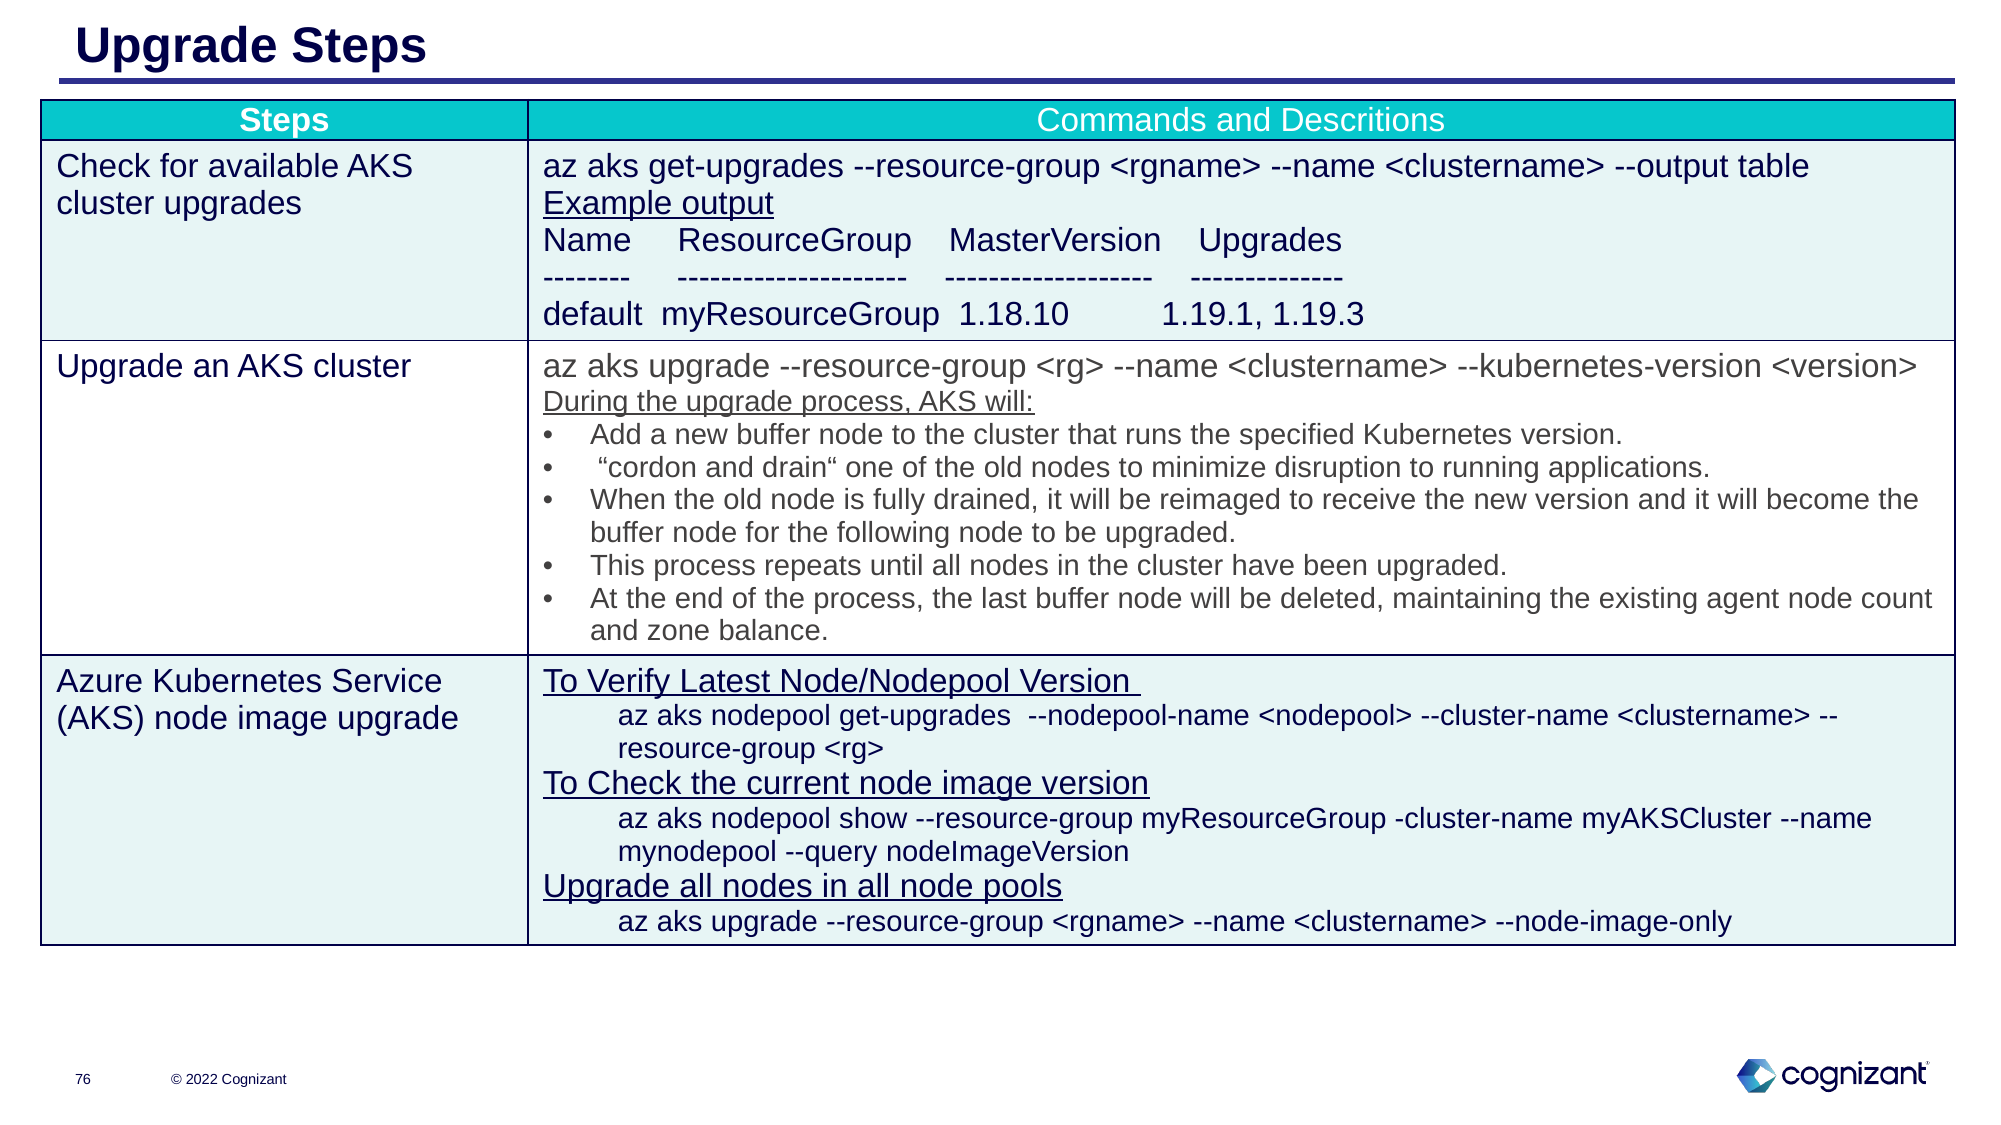

# Upgrade Steps
| Steps | Commands and Descritions |
| --- | --- |
| Check for available AKS cluster upgrades | az aks get-upgrades --resource-group <rgname> --name <clustername> --output table Example output Name ResourceGroup MasterVersion Upgrades -------- --------------------- ------------------- -------------- default myResourceGroup 1.18.10 1.19.1, 1.19.3 |
| Upgrade an AKS cluster | az aks upgrade --resource-group <rg> --name <clustername> --kubernetes-version <version> During the upgrade process, AKS will: Add a new buffer node to the cluster that runs the specified Kubernetes version. “cordon and drain“ one of the old nodes to minimize disruption to running applications. When the old node is fully drained, it will be reimaged to receive the new version and it will become the buffer node for the following node to be upgraded. This process repeats until all nodes in the cluster have been upgraded. At the end of the process, the last buffer node will be deleted, maintaining the existing agent node count and zone balance. |
| Azure Kubernetes Service (AKS) node image upgrade | To Verify Latest Node/Nodepool Version az aks nodepool get-upgrades --nodepool-name <nodepool> --cluster-name <clustername> --resource-group <rg> To Check the current node image version az aks nodepool show --resource-group myResourceGroup -cluster-name myAKSCluster --name mynodepool --query nodeImageVersion Upgrade all nodes in all node pools az aks upgrade --resource-group <rgname> --name <clustername> --node-image-only |
© 2022 Cognizant
76